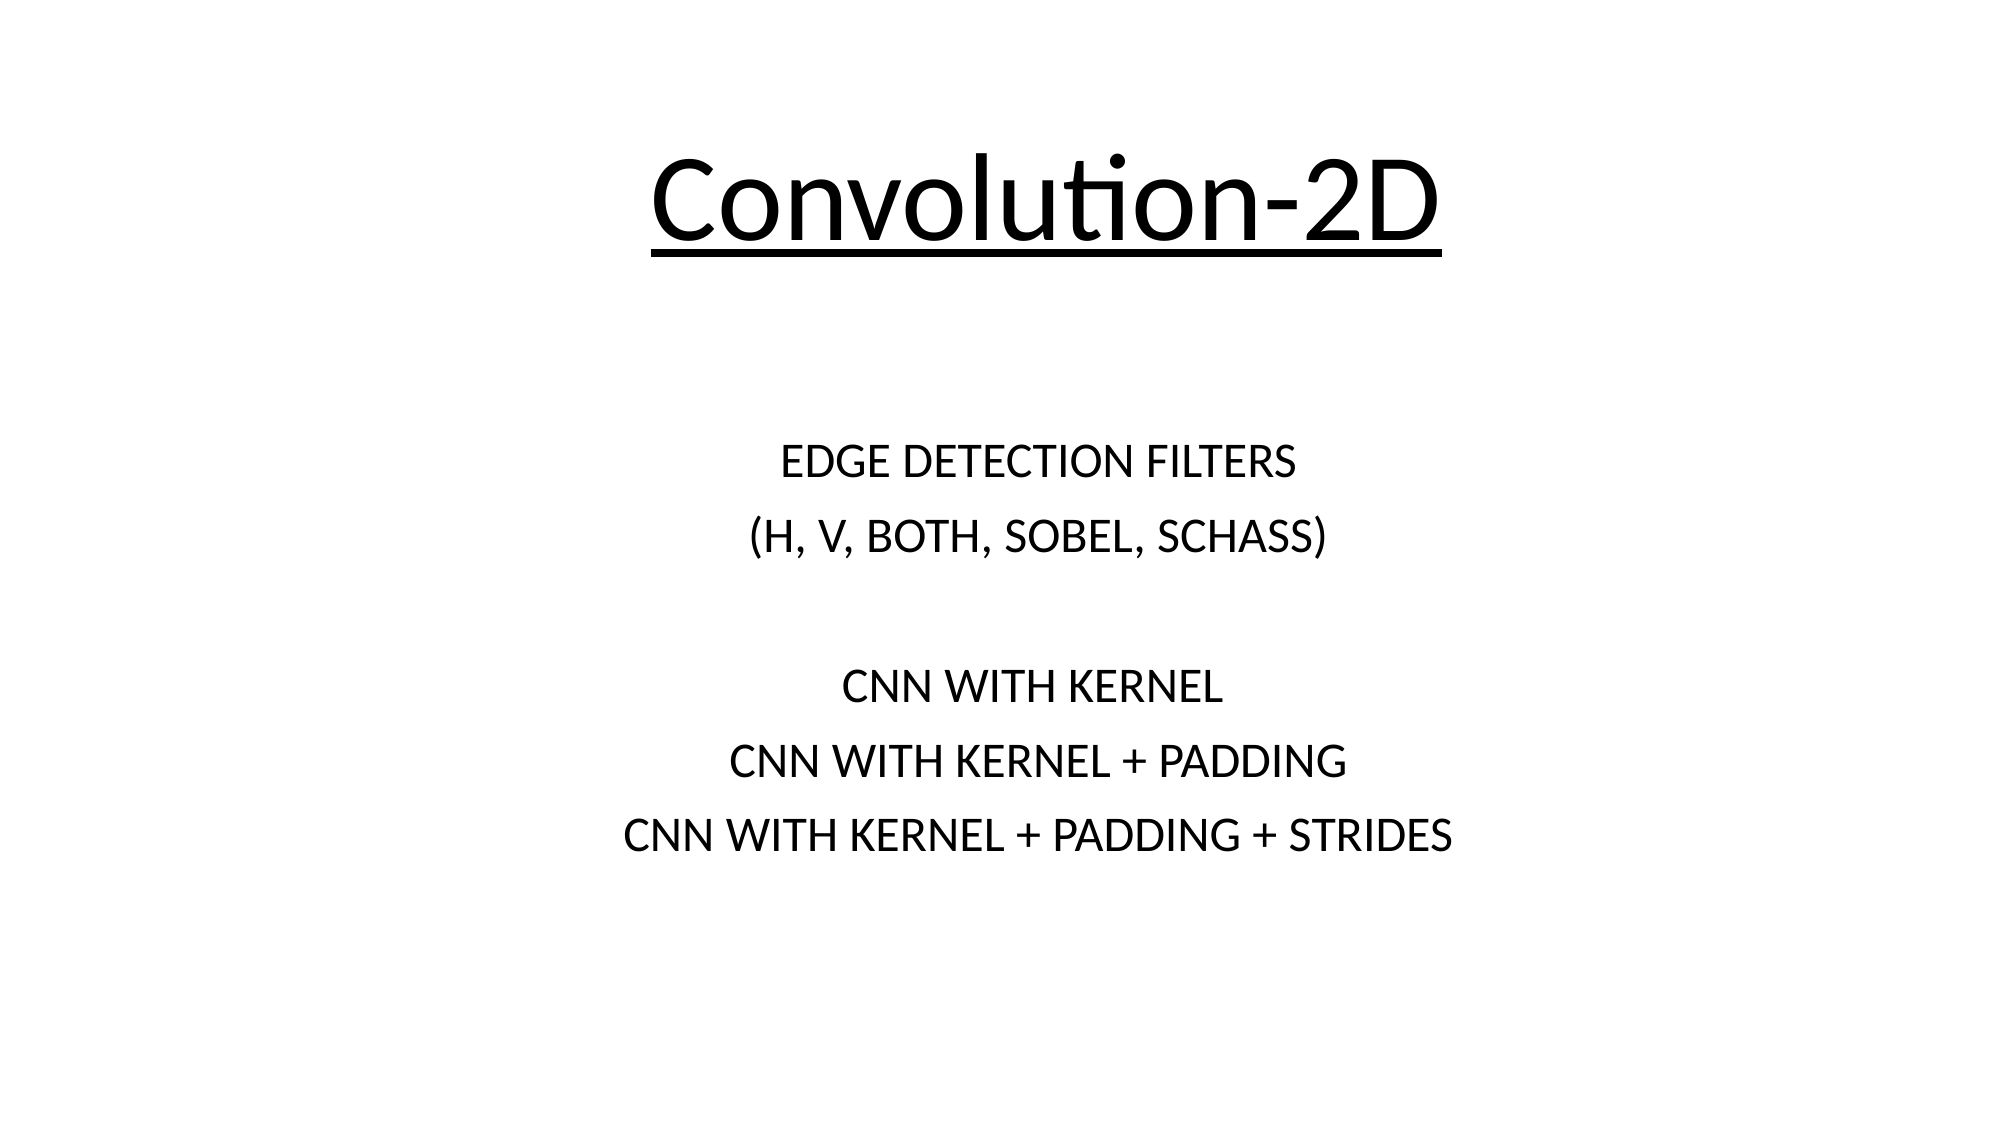

# Convolution-2D

EDGE DETECTION FILTERS
(H, V, BOTH, SOBEL, SCHASS)

CNN WITH KERNEL
CNN WITH KERNEL + PADDING
CNN WITH KERNEL + PADDING + STRIDES